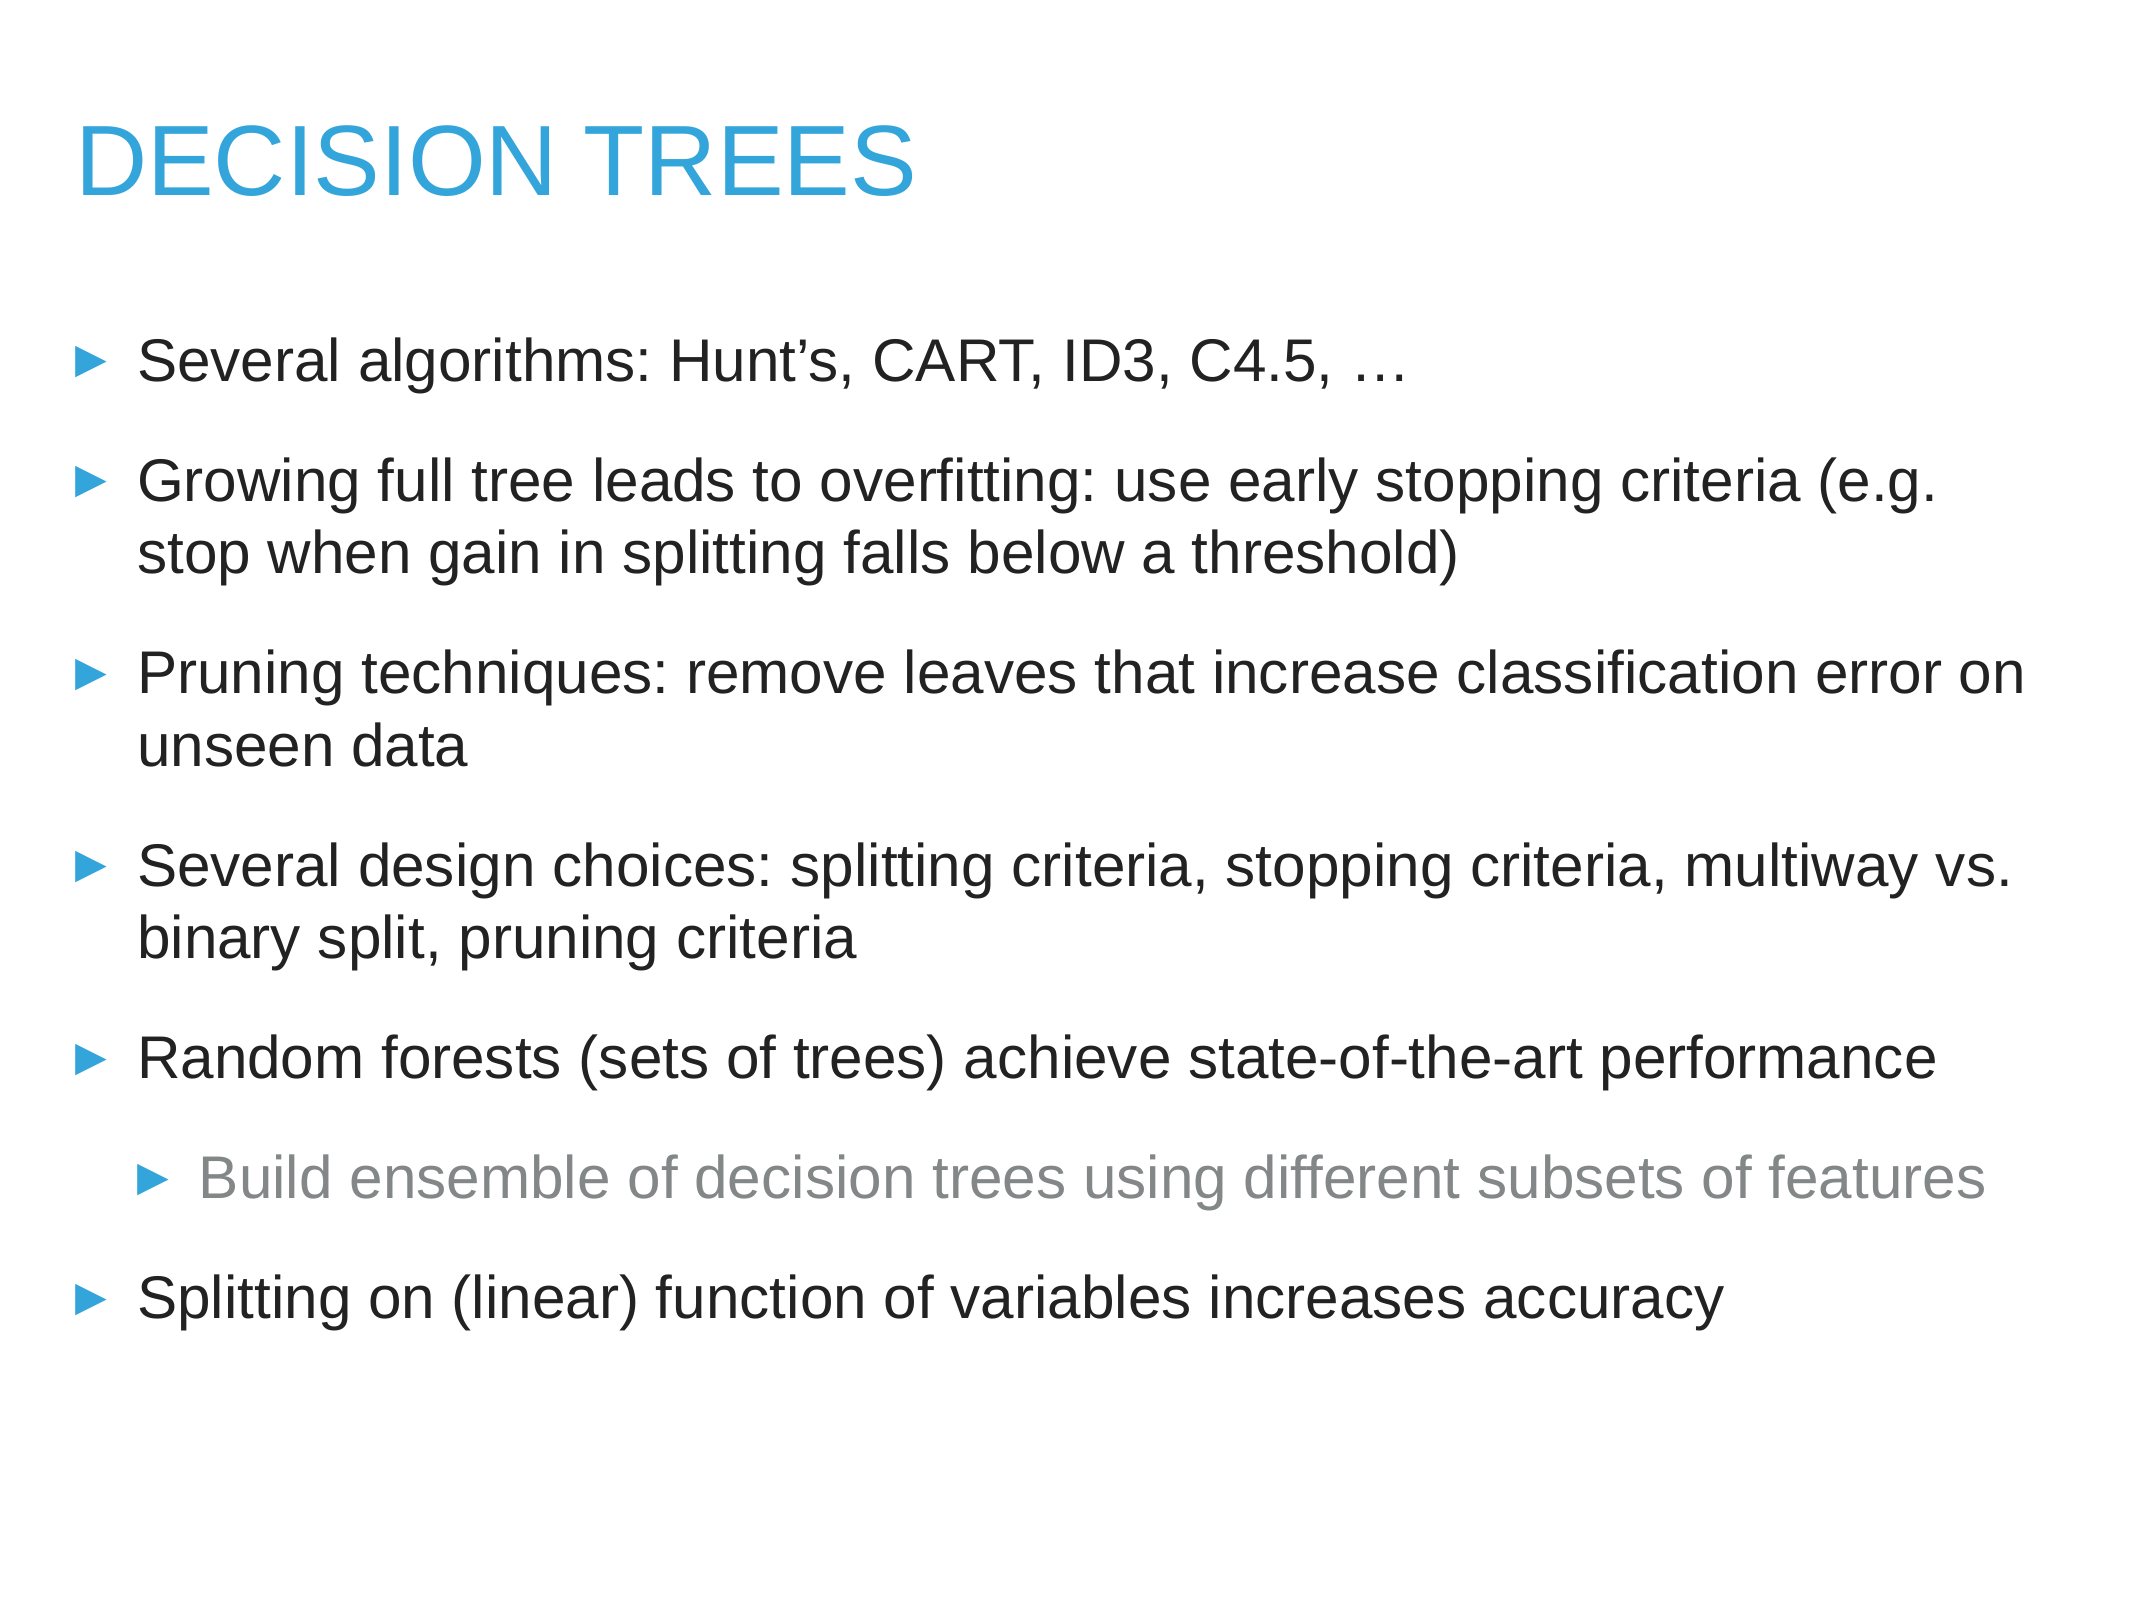

Decision trees
Several algorithms: Hunt’s, CART, ID3, C4.5, …
Growing full tree leads to overfitting: use early stopping criteria (e.g. stop when gain in splitting falls below a threshold)
Pruning techniques: remove leaves that increase classification error on unseen data
Several design choices: splitting criteria, stopping criteria, multiway vs. binary split, pruning criteria
Random forests (sets of trees) achieve state-of-the-art performance
Build ensemble of decision trees using different subsets of features
Splitting on (linear) function of variables increases accuracy